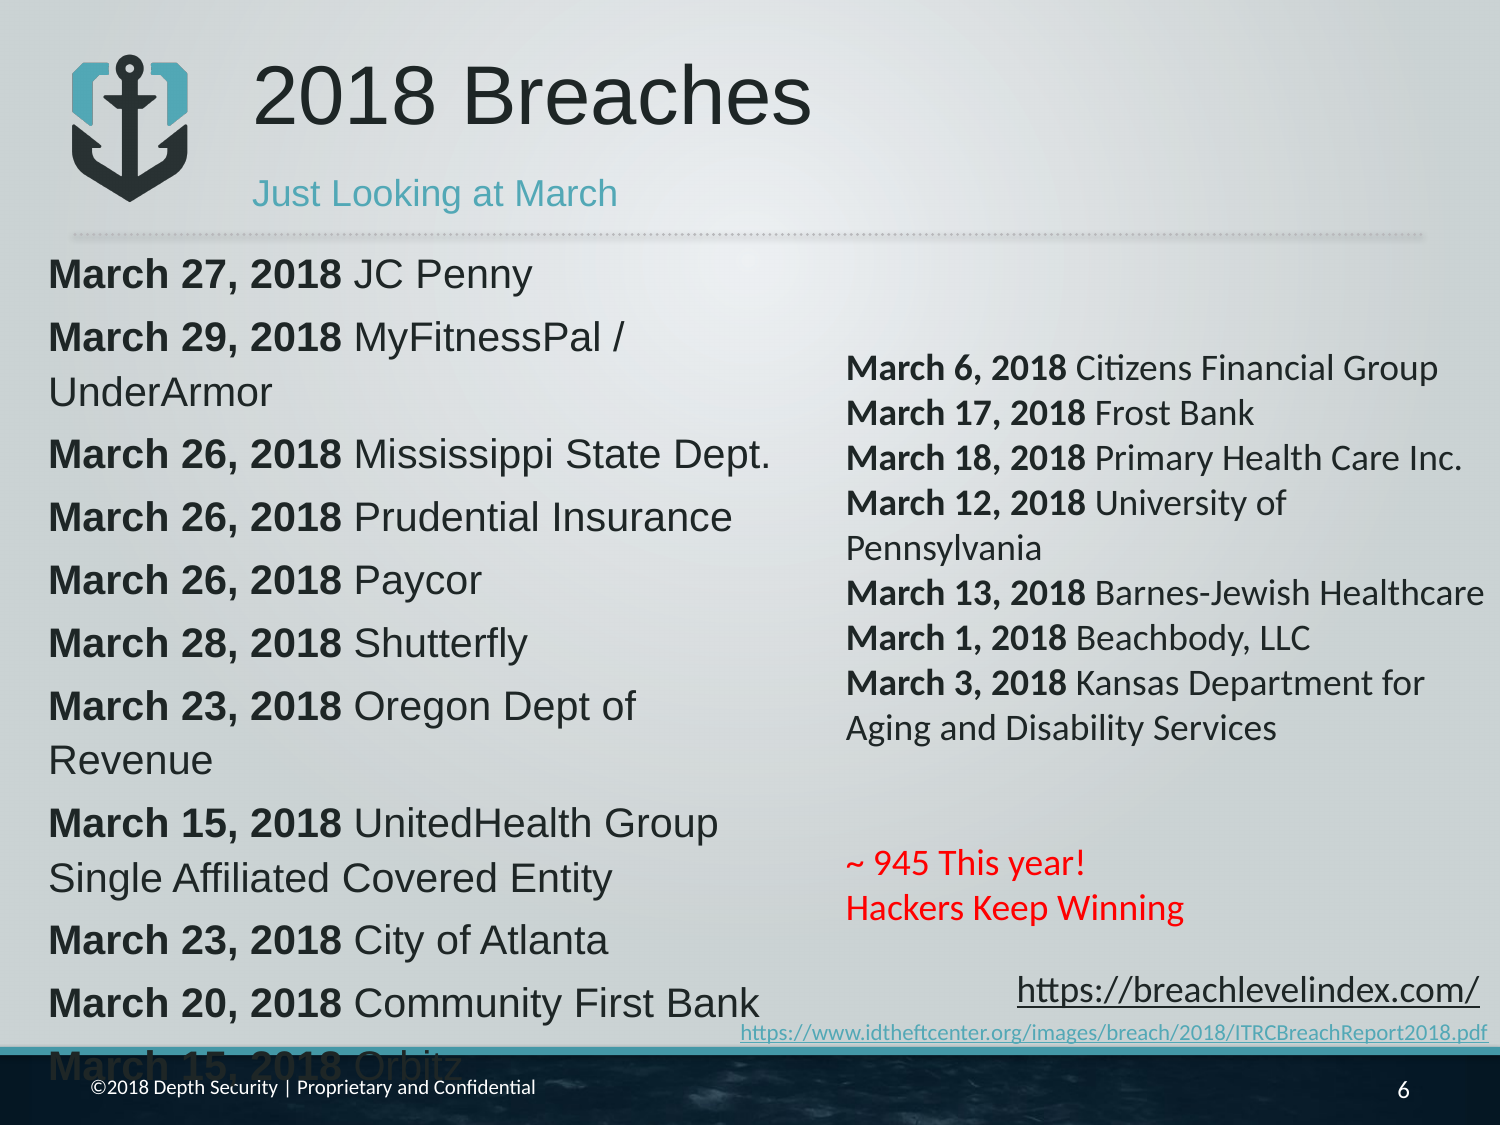

# 2018 Breaches
Just Looking at March
March 27, 2018 JC Penny
March 29, 2018 MyFitnessPal / UnderArmor
March 26, 2018 Mississippi State Dept.
March 26, 2018 Prudential Insurance
March 26, 2018 Paycor
March 28, 2018 Shutterfly
March 23, 2018 Oregon Dept of Revenue
March 15, 2018 UnitedHealth Group Single Affiliated Covered Entity
March 23, 2018 City of Atlanta
March 20, 2018 Community First Bank
March 15, 2018 Orbitz
March 6, 2018 Citizens Financial Group
March 17, 2018 Frost Bank
March 18, 2018 Primary Health Care Inc.
March 12, 2018 University of Pennsylvania
March 13, 2018 Barnes-Jewish Healthcare
March 1, 2018 Beachbody, LLC
March 3, 2018 Kansas Department for Aging and Disability Services

~ 945 This year!
Hackers Keep Winning
https://breachlevelindex.com/
https://www.idtheftcenter.org/images/breach/2018/ITRCBreachReport2018.pdf